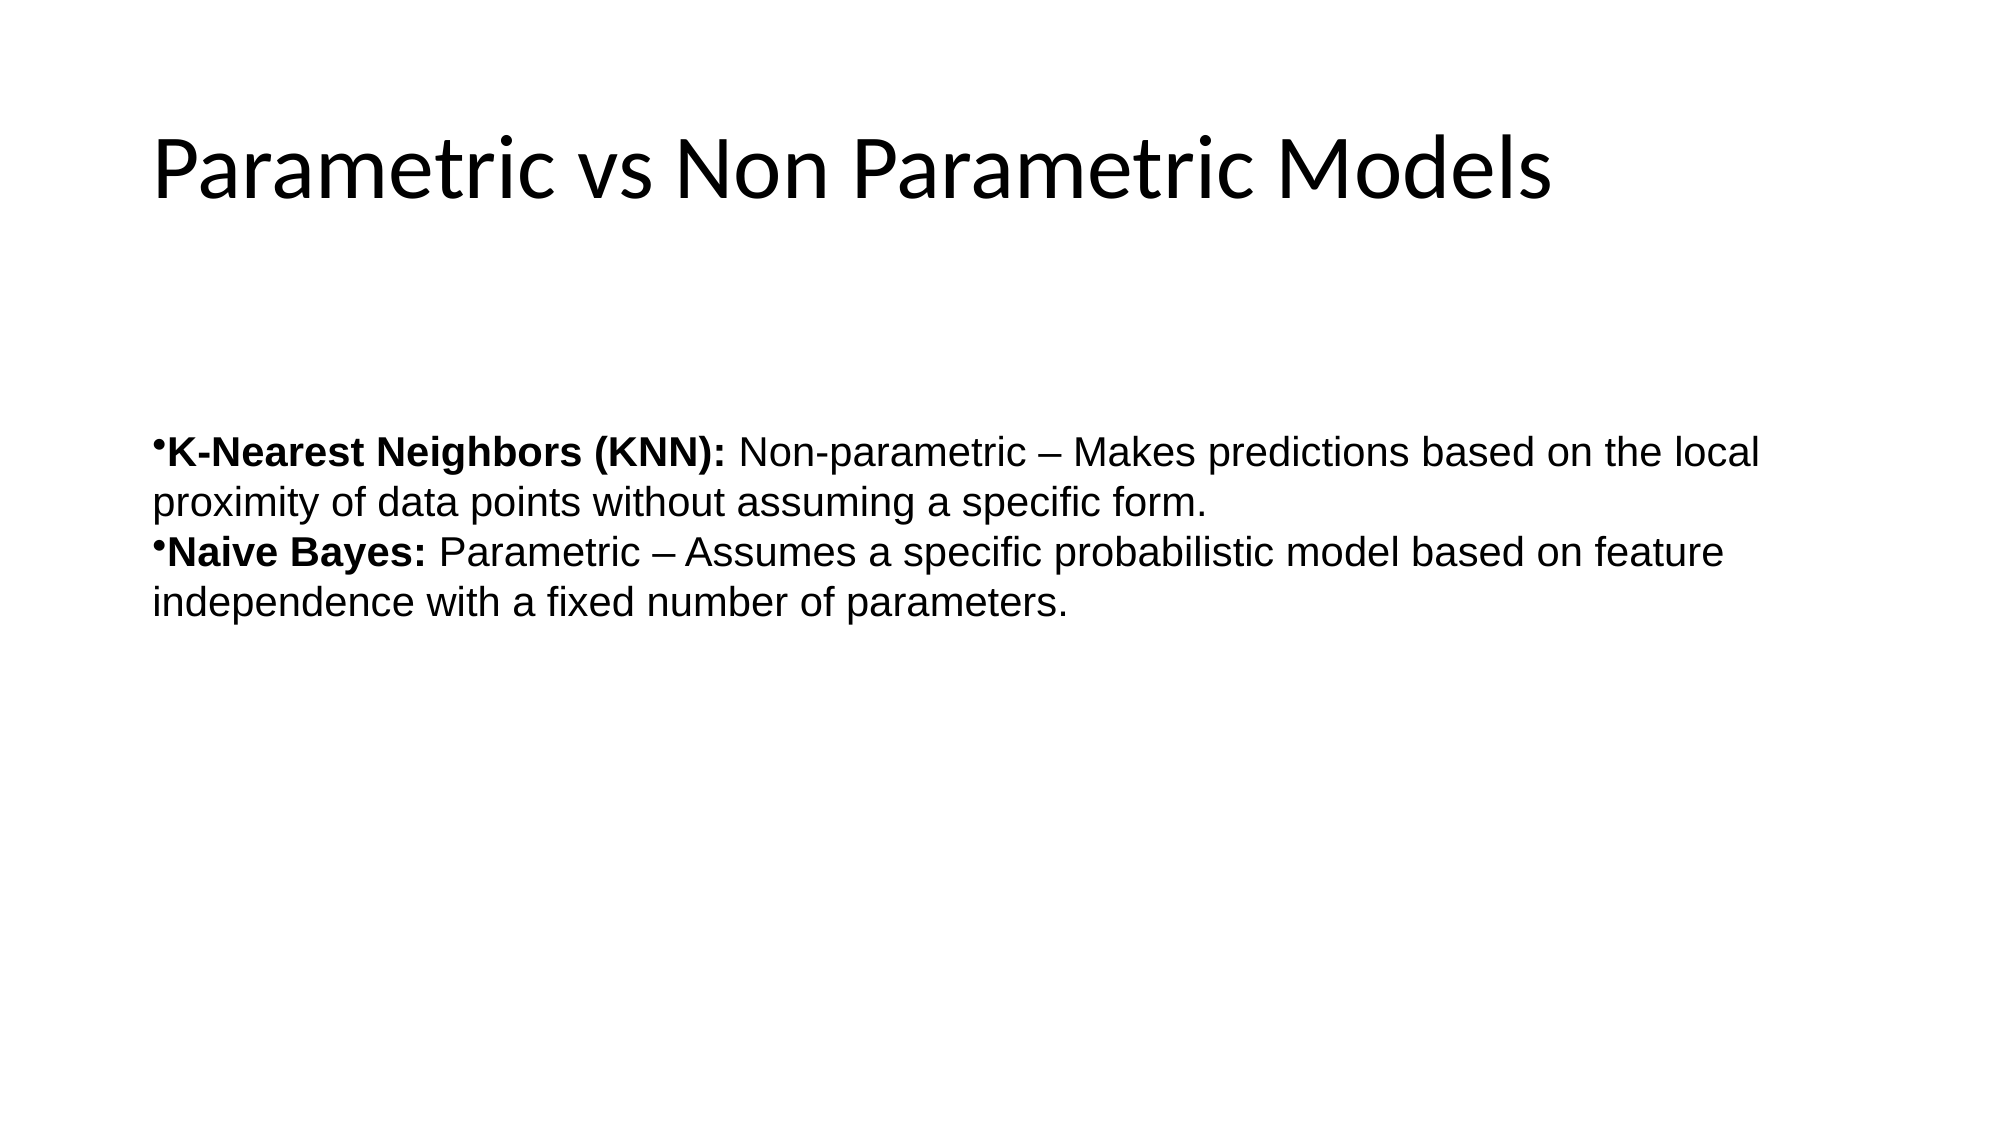

# Parametric vs Non Parametric Models
K-Nearest Neighbors (KNN): Non-parametric – Makes predictions based on the local proximity of data points without assuming a specific form.
Naive Bayes: Parametric – Assumes a specific probabilistic model based on feature independence with a fixed number of parameters.